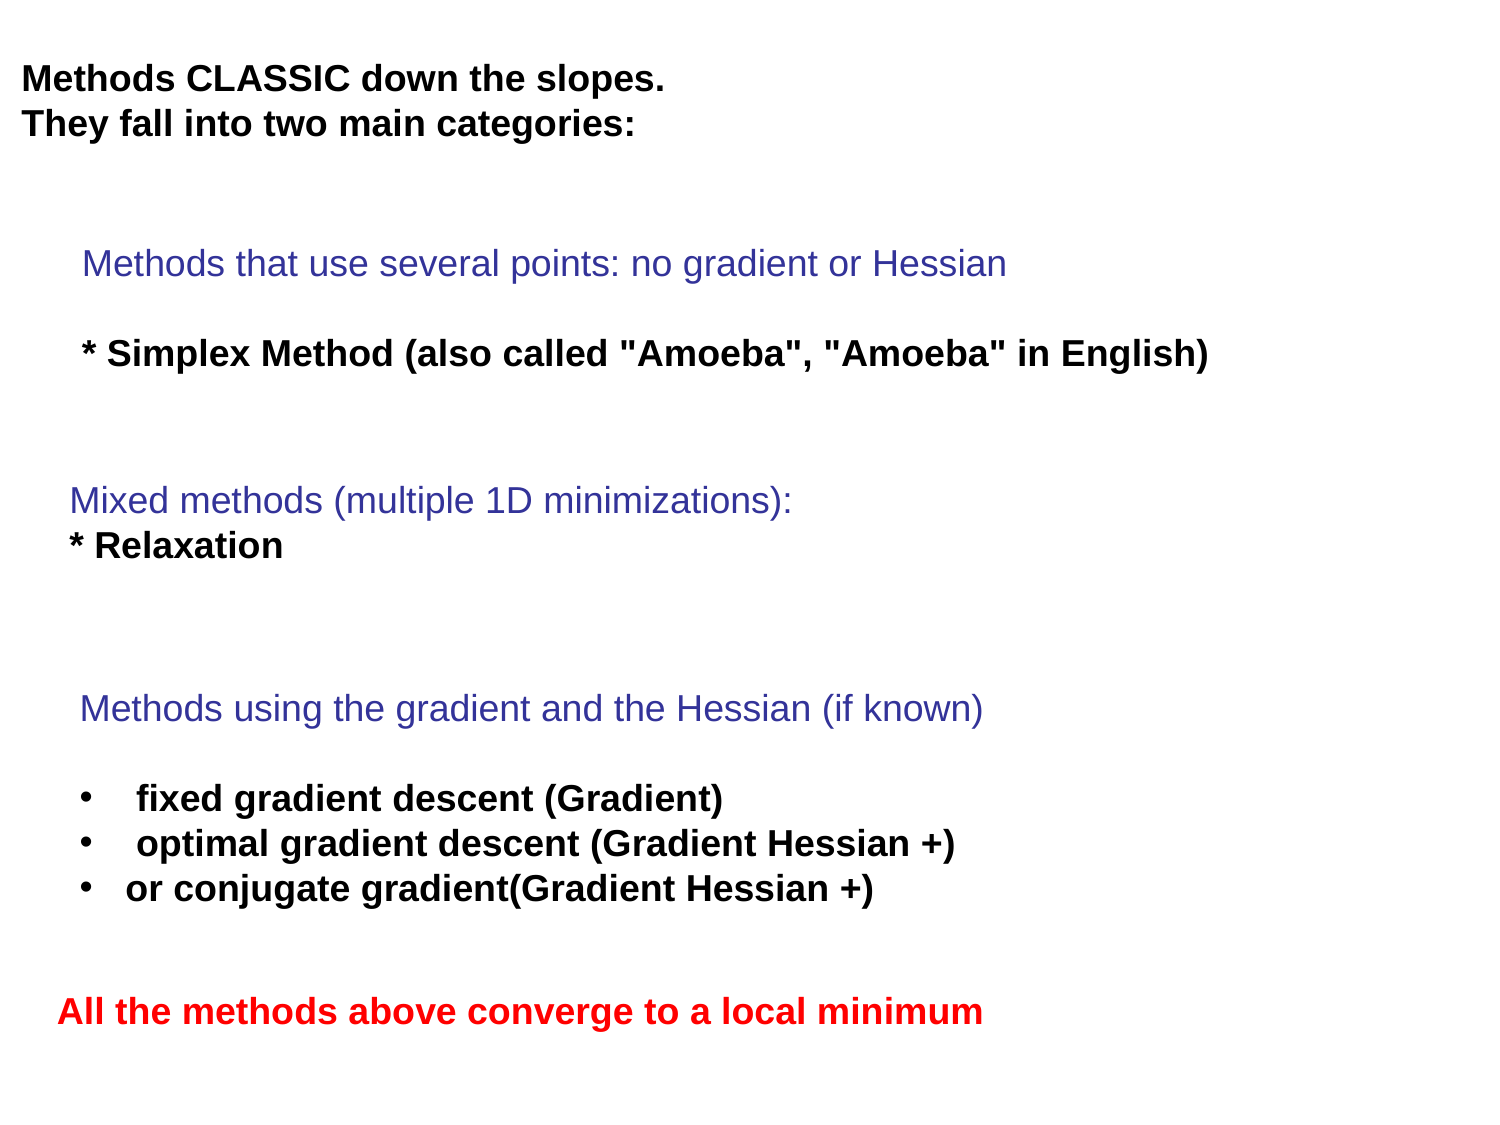

Methods CLASSIC down the slopes.
They fall into two main categories:
Methods that use several points: no gradient or Hessian

* Simplex Method (also called "Amoeba", "Amoeba" in English)
Mixed methods (multiple 1D minimizations):
* Relaxation
Methods using the gradient and the Hessian (if known)

  fixed gradient descent (Gradient)
  optimal gradient descent (Gradient Hessian +)
 or conjugate gradient(Gradient Hessian +)
All the methods above converge to a local minimum